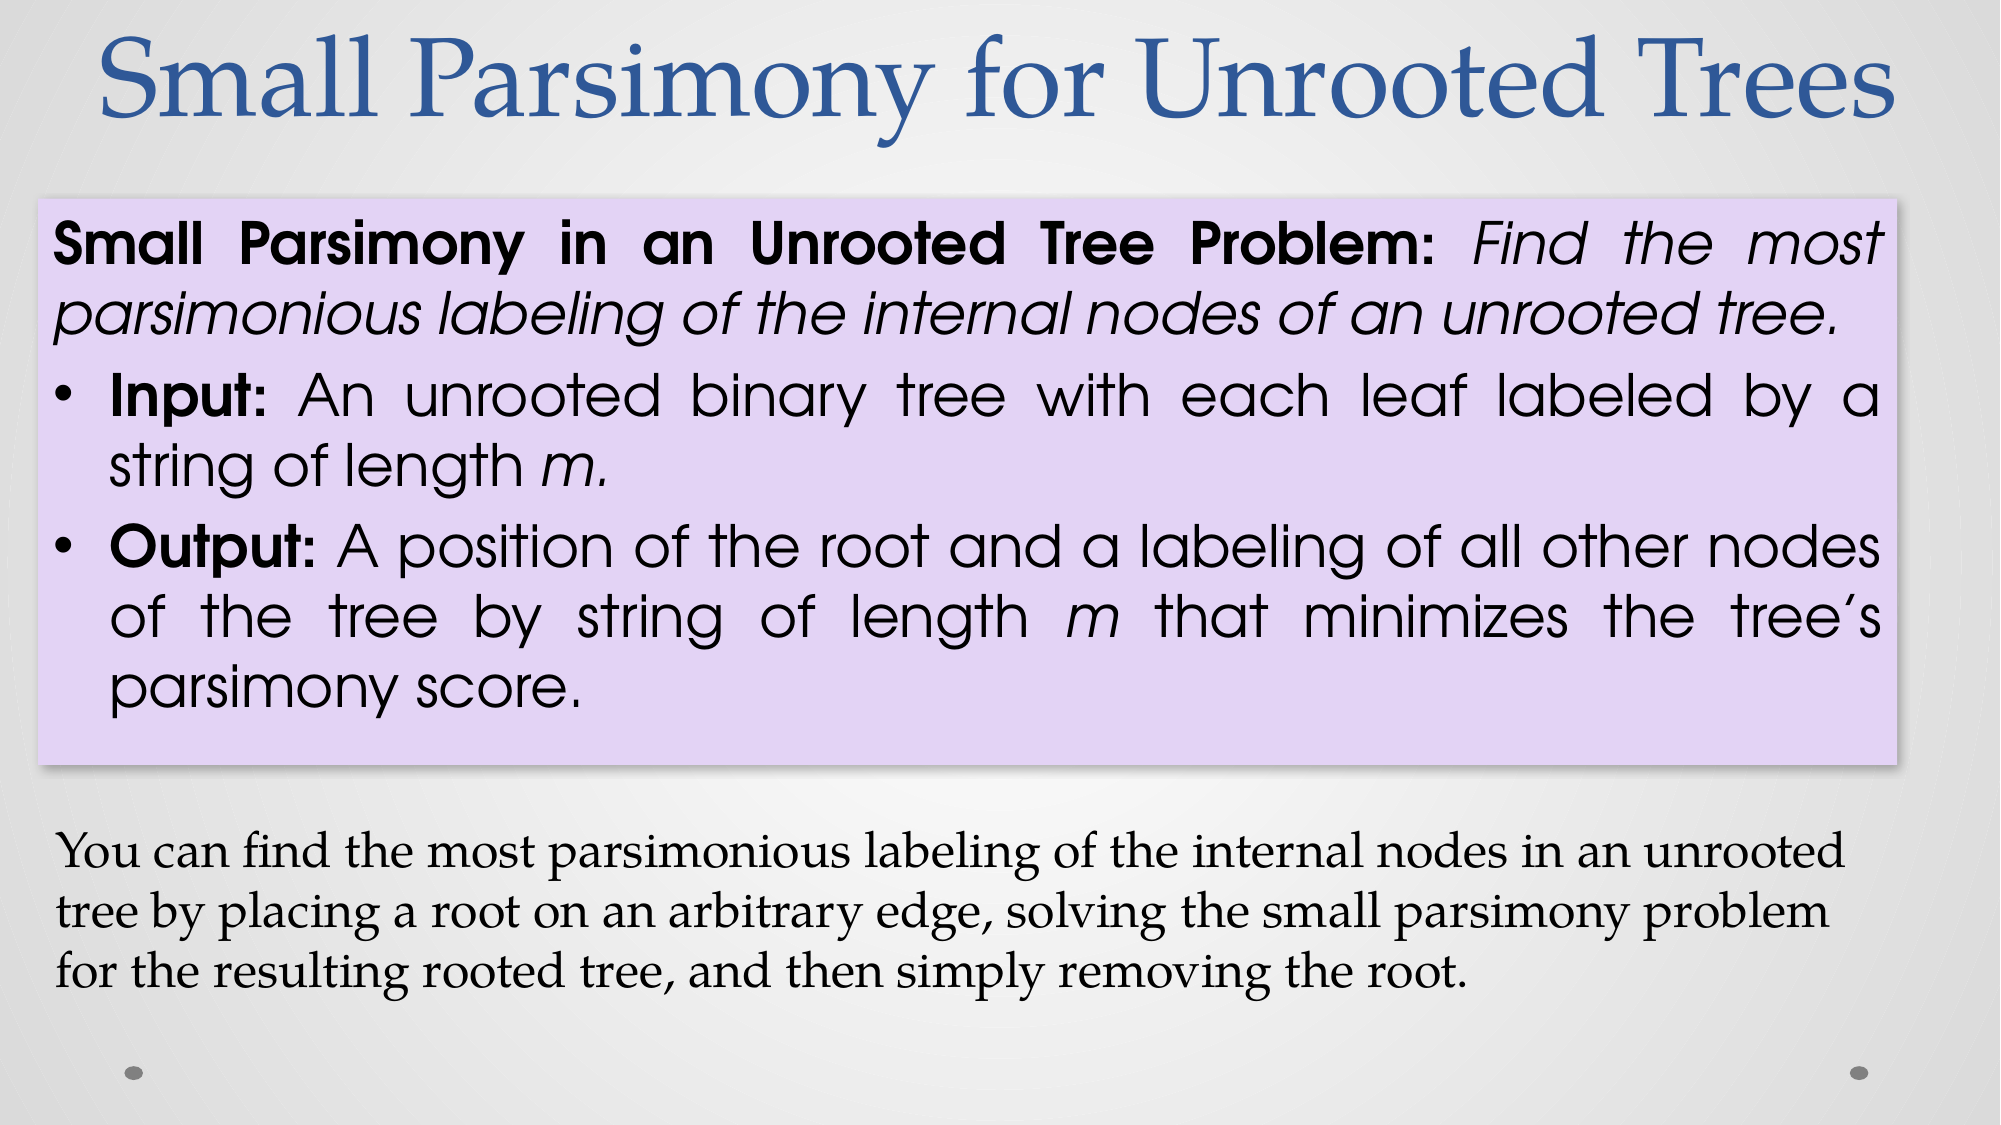

# Small Parsimony for Unrooted Trees
Small Parsimony in an Unrooted Tree Problem: Find the most parsimonious labeling of the internal nodes of an unrooted tree.
Input: An unrooted binary tree with each leaf labeled by a string of length m.
Output: A position of the root and a labeling of all other nodes of the tree by string of length m that minimizes the tree’s parsimony score.

You can find the most parsimonious labeling of the internal nodes in an unrooted tree by placing a root on an arbitrary edge, solving the small parsimony problem for the resulting rooted tree, and then simply removing the root.